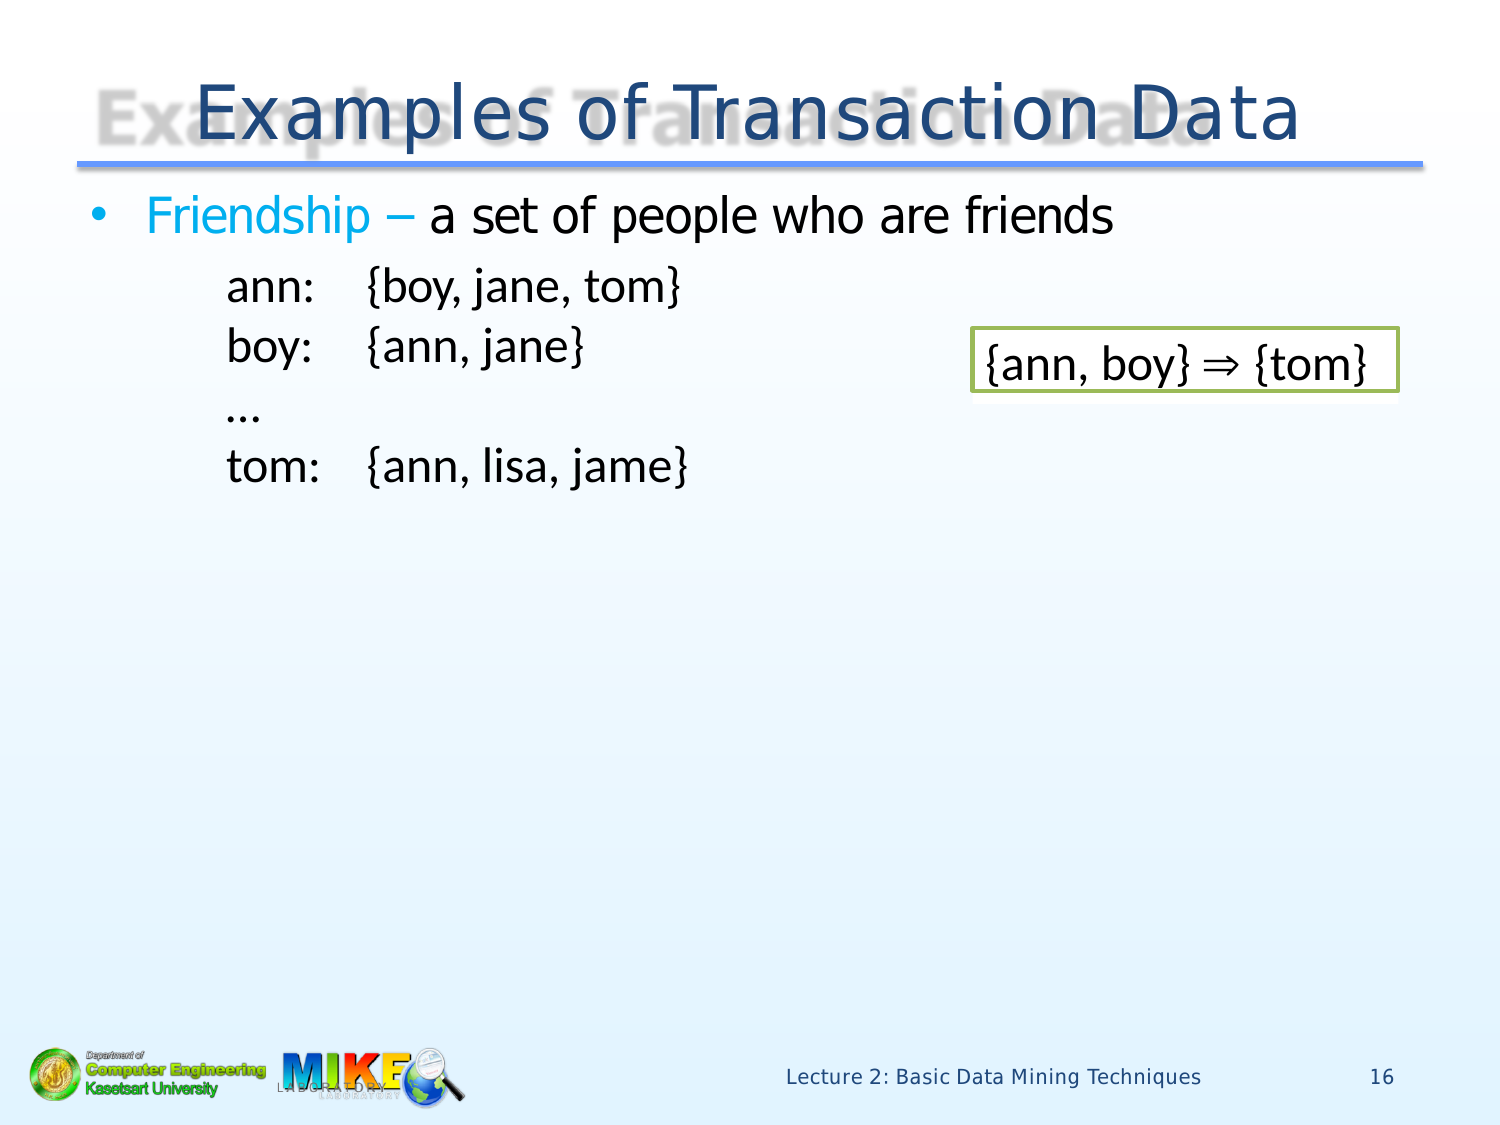

# Examples of Transaction Data
Friendship – a set of people who are friends
| ann: | {boy, jane, tom} |
| --- | --- |
| boy: | {ann, jane} |
| … |  |
| tom: | {ann, lisa, jame} |

{ann, boy} ⇒ {tom}
Lecture 2: Basic Data Mining Techniques
16